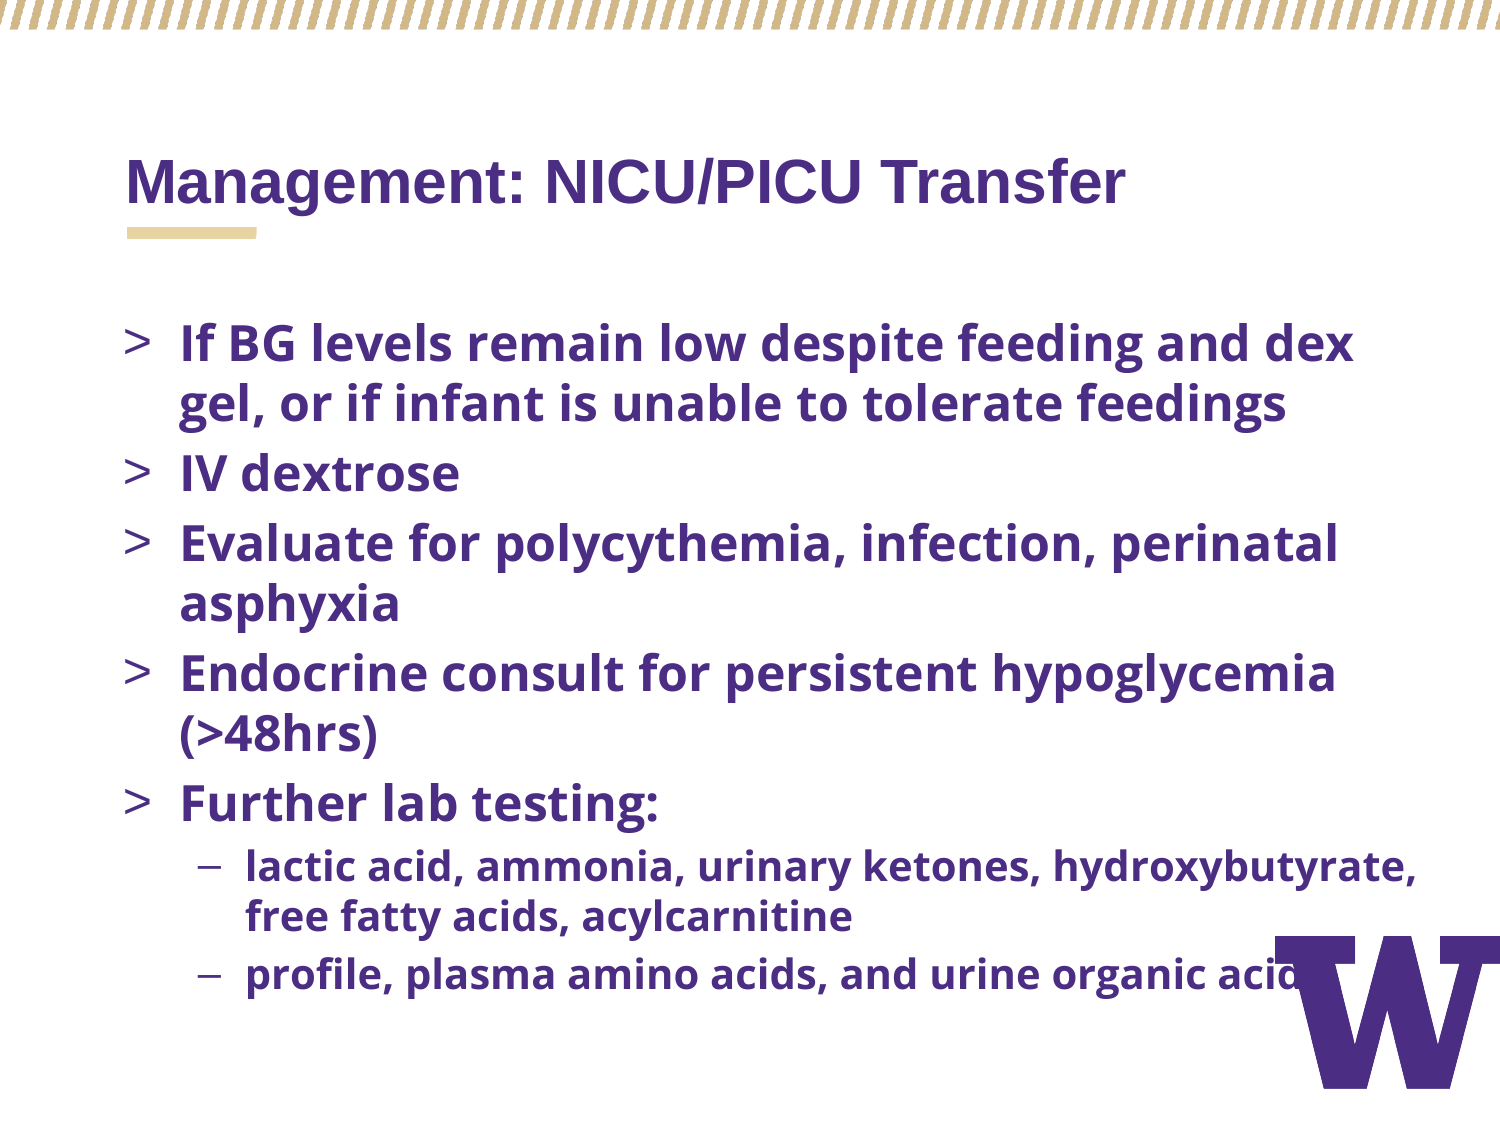

# Management: NICU/PICU Transfer
If BG levels remain low despite feeding and dex gel, or if infant is unable to tolerate feedings
IV dextrose
Evaluate for polycythemia, infection, perinatal asphyxia
Endocrine consult for persistent hypoglycemia (>48hrs)
Further lab testing:
lactic acid, ammonia, urinary ketones, hydroxybutyrate, free fatty acids, acylcarnitine
profile, plasma amino acids, and urine organic acids.